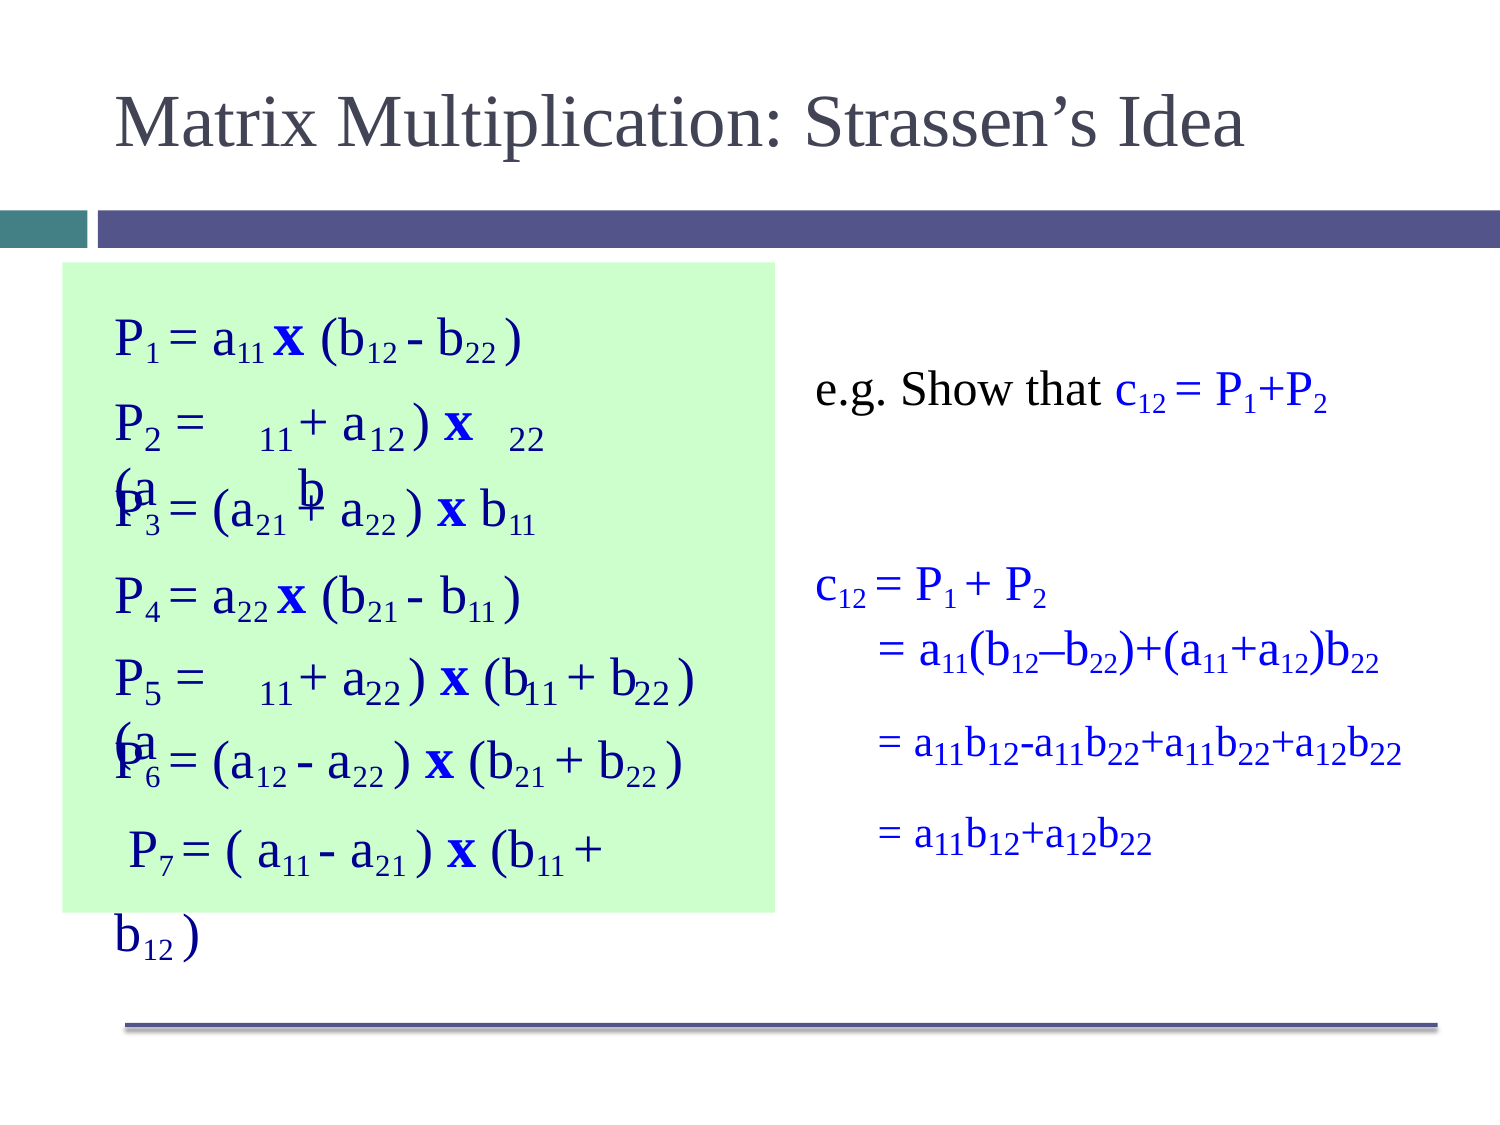

# Matrix Multiplication: Strassen’s Idea

P1 = a11 x (b12 - b22 )
e.g. Show that c12 = P1+P2

c12 = P1 + P2
= a11(b12–b22)+(a11+a12)b22
= a11b12-a11b22+a11b22+a12b22
= a11b12+a12b22
+ a	) x b
P	= (a
2	11	12	22
P3 = (a21 + a22 ) x b11  P4 = a22 x (b21 - b11 )
+ a	) x (b	+ b	)
P	= (a
5	11	22	11	22
P6 = (a12 - a22 ) x (b21 + b22 )  P7 = ( a11 - a21 ) x (b11 + b12 )